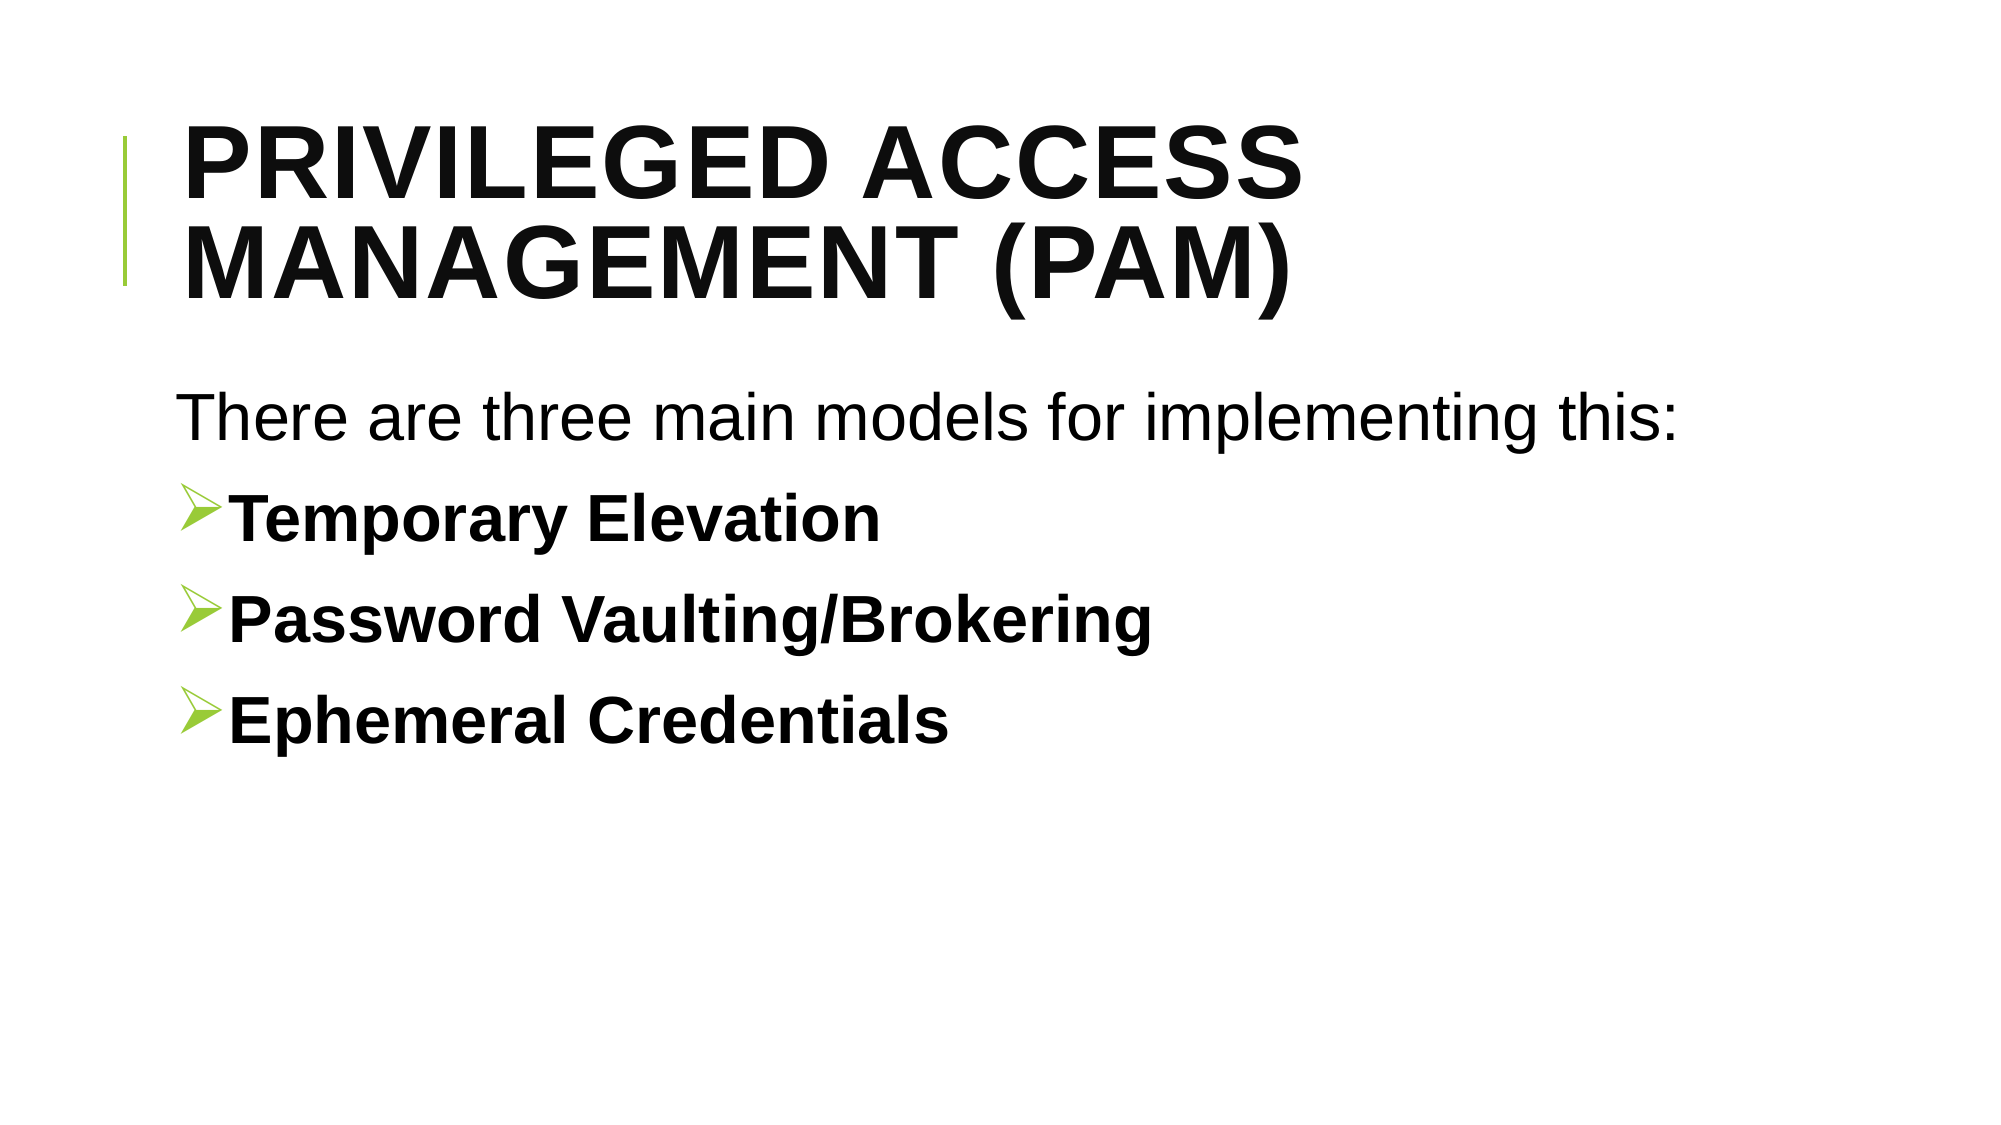

# Privileged Access Management (PAM)
There are three main models for implementing this:
Temporary Elevation
Password Vaulting/Brokering
Ephemeral Credentials